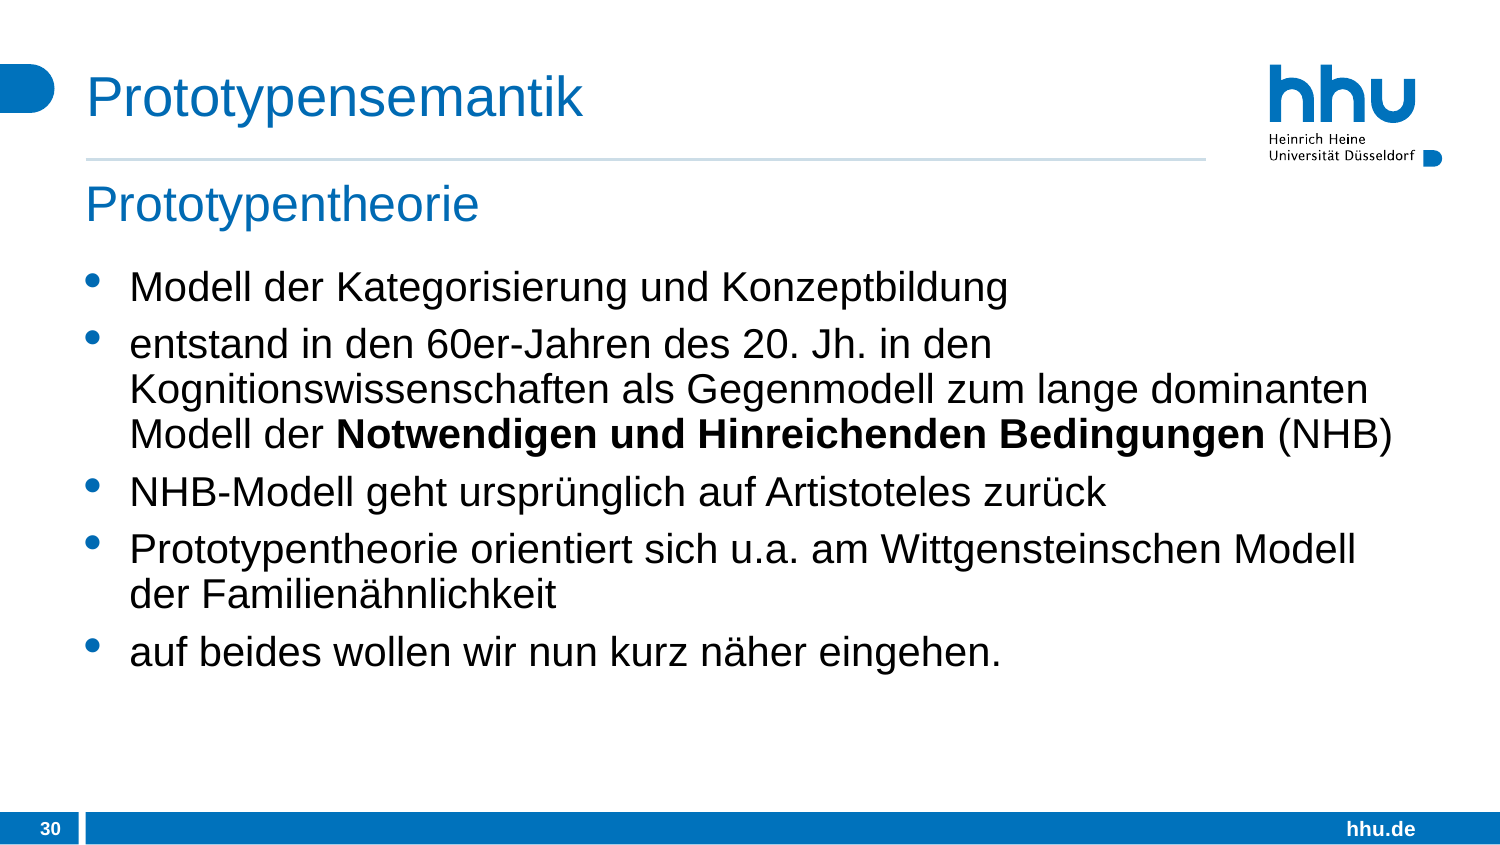

# Prototypensemantik
Prototypentheorie
Modell der Kategorisierung und Konzeptbildung
entstand in den 60er-Jahren des 20. Jh. in den Kognitionswissenschaften als Gegenmodell zum lange dominanten Modell der Notwendigen und Hinreichenden Bedingungen (NHB)
NHB-Modell geht ursprünglich auf Artistoteles zurück
Prototypentheorie orientiert sich u.a. am Wittgensteinschen Modell der Familienähnlichkeit
auf beides wollen wir nun kurz näher eingehen.
30